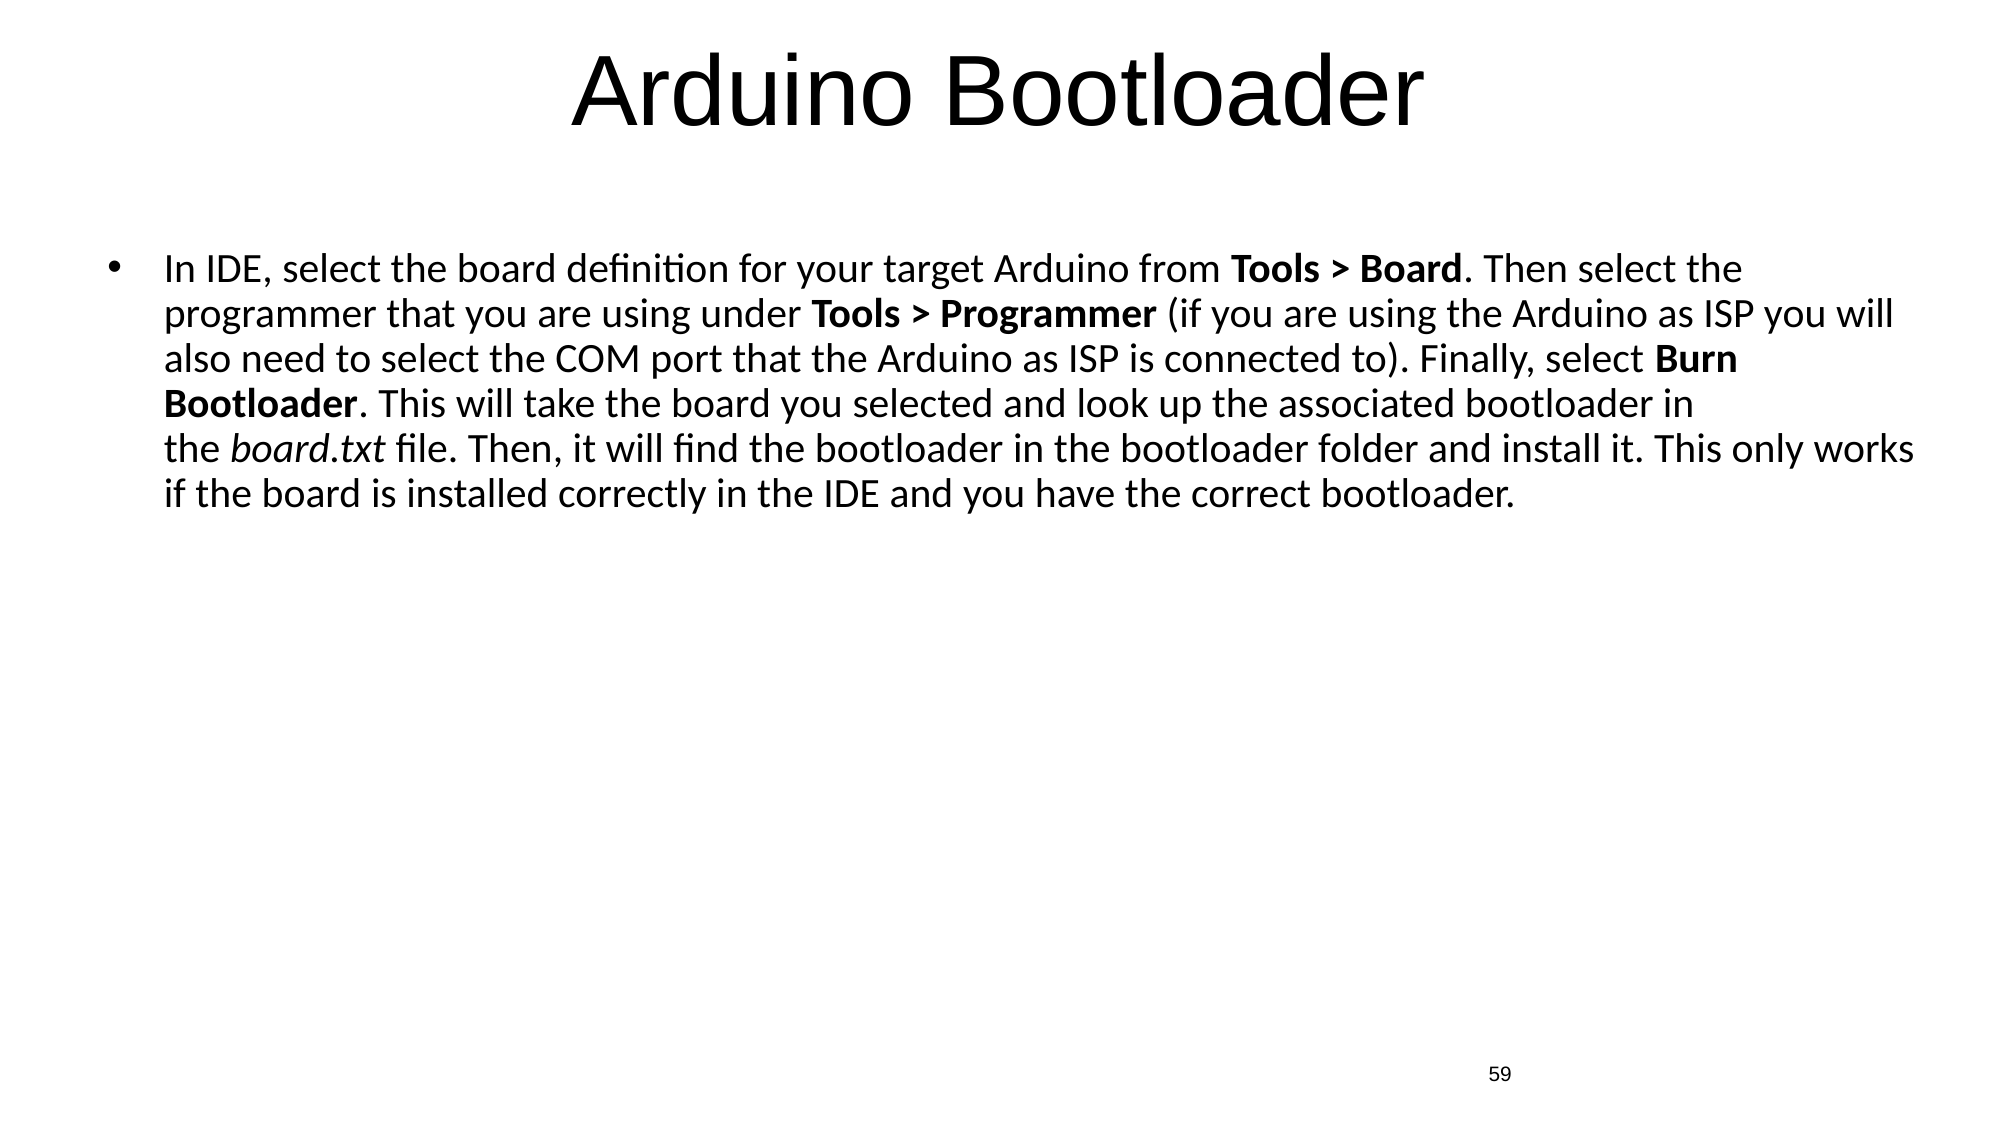

# Arduino Bootloader
In IDE, select the board definition for your target Arduino from Tools > Board. Then select the programmer that you are using under Tools > Programmer (if you are using the Arduino as ISP you will also need to select the COM port that the Arduino as ISP is connected to). Finally, select Burn Bootloader. This will take the board you selected and look up the associated bootloader in the board.txt file. Then, it will find the bootloader in the bootloader folder and install it. This only works if the board is installed correctly in the IDE and you have the correct bootloader.

59